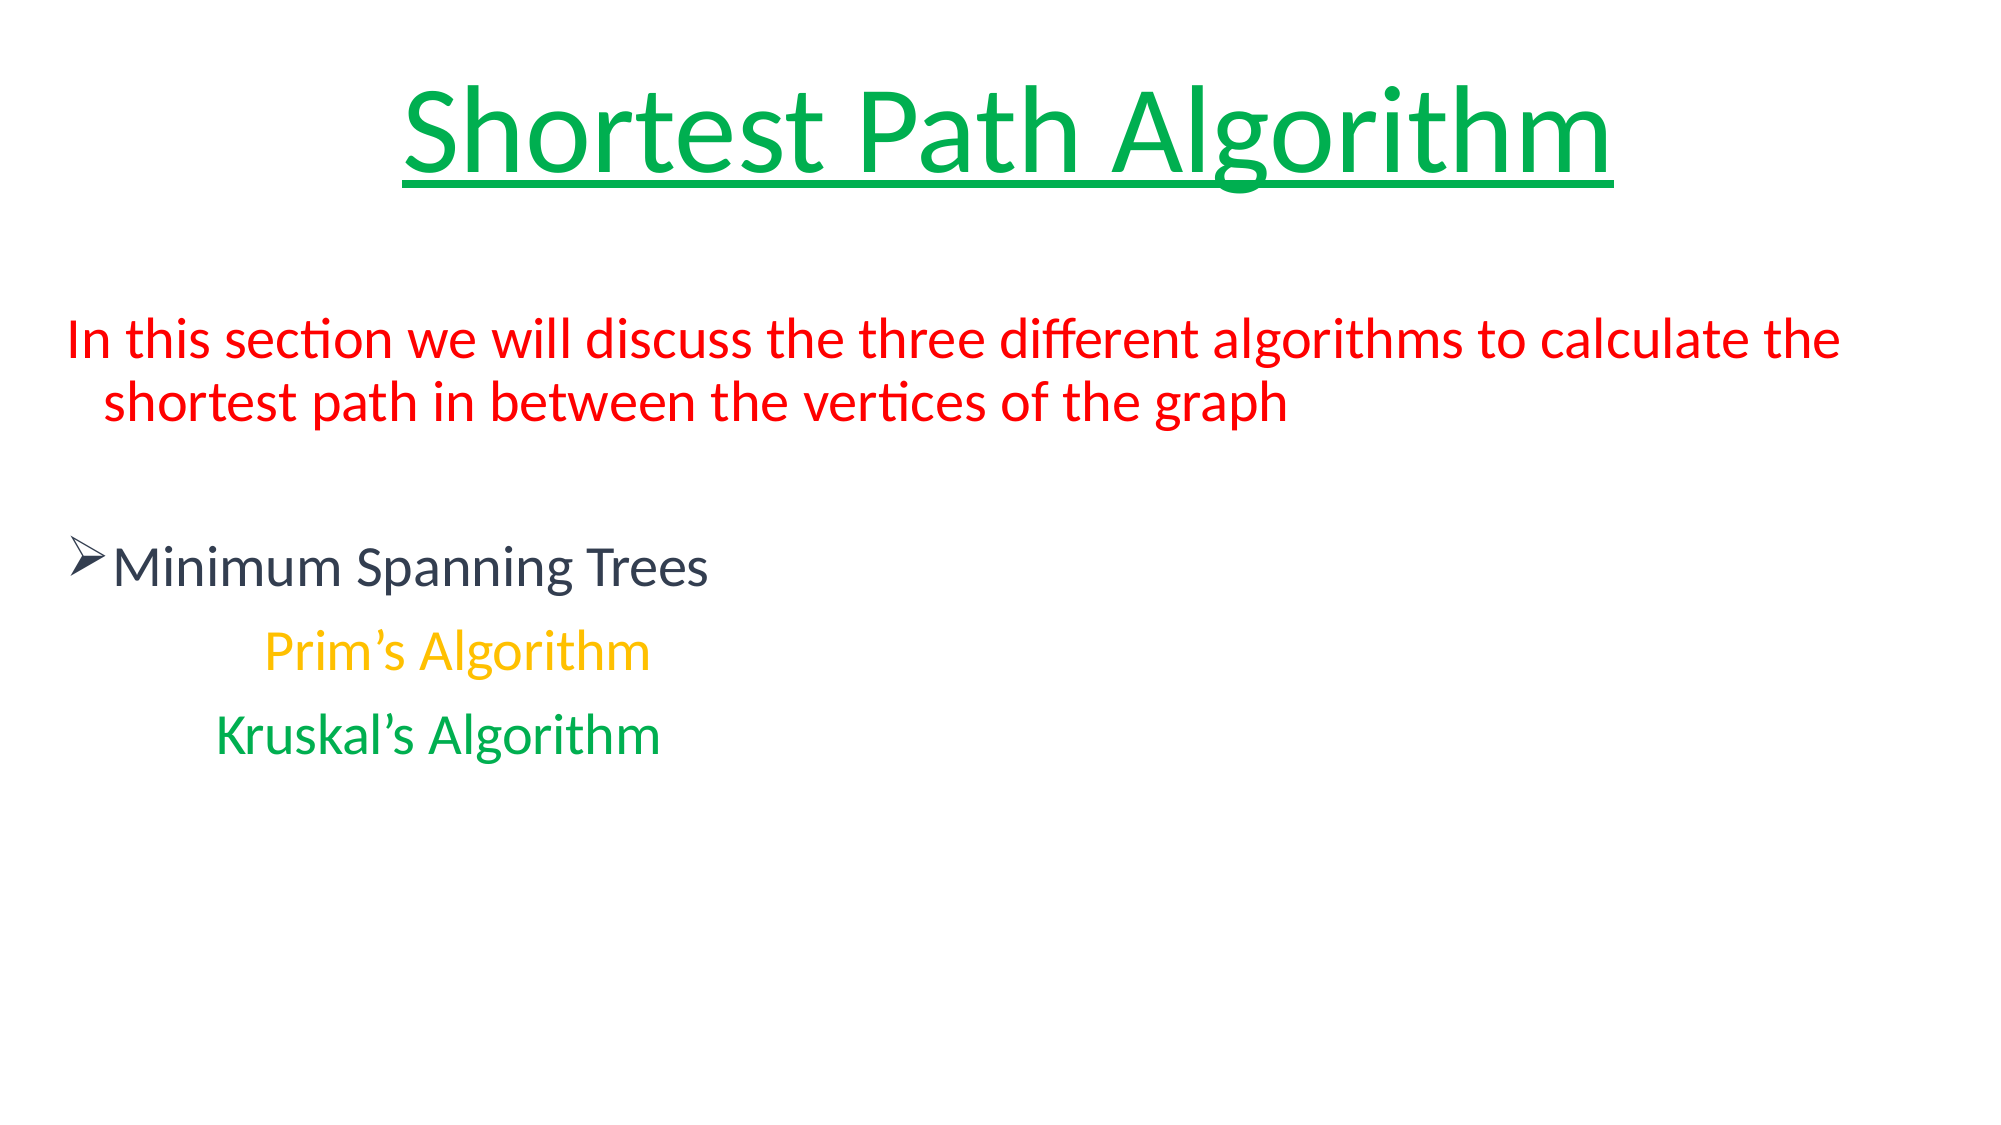

# Shortest Path Algorithm
In this section we will discuss the three different algorithms to calculate the shortest path in between the vertices of the graph

Minimum Spanning Trees 	Prim’s Algorithm
Kruskal’s Algorithm